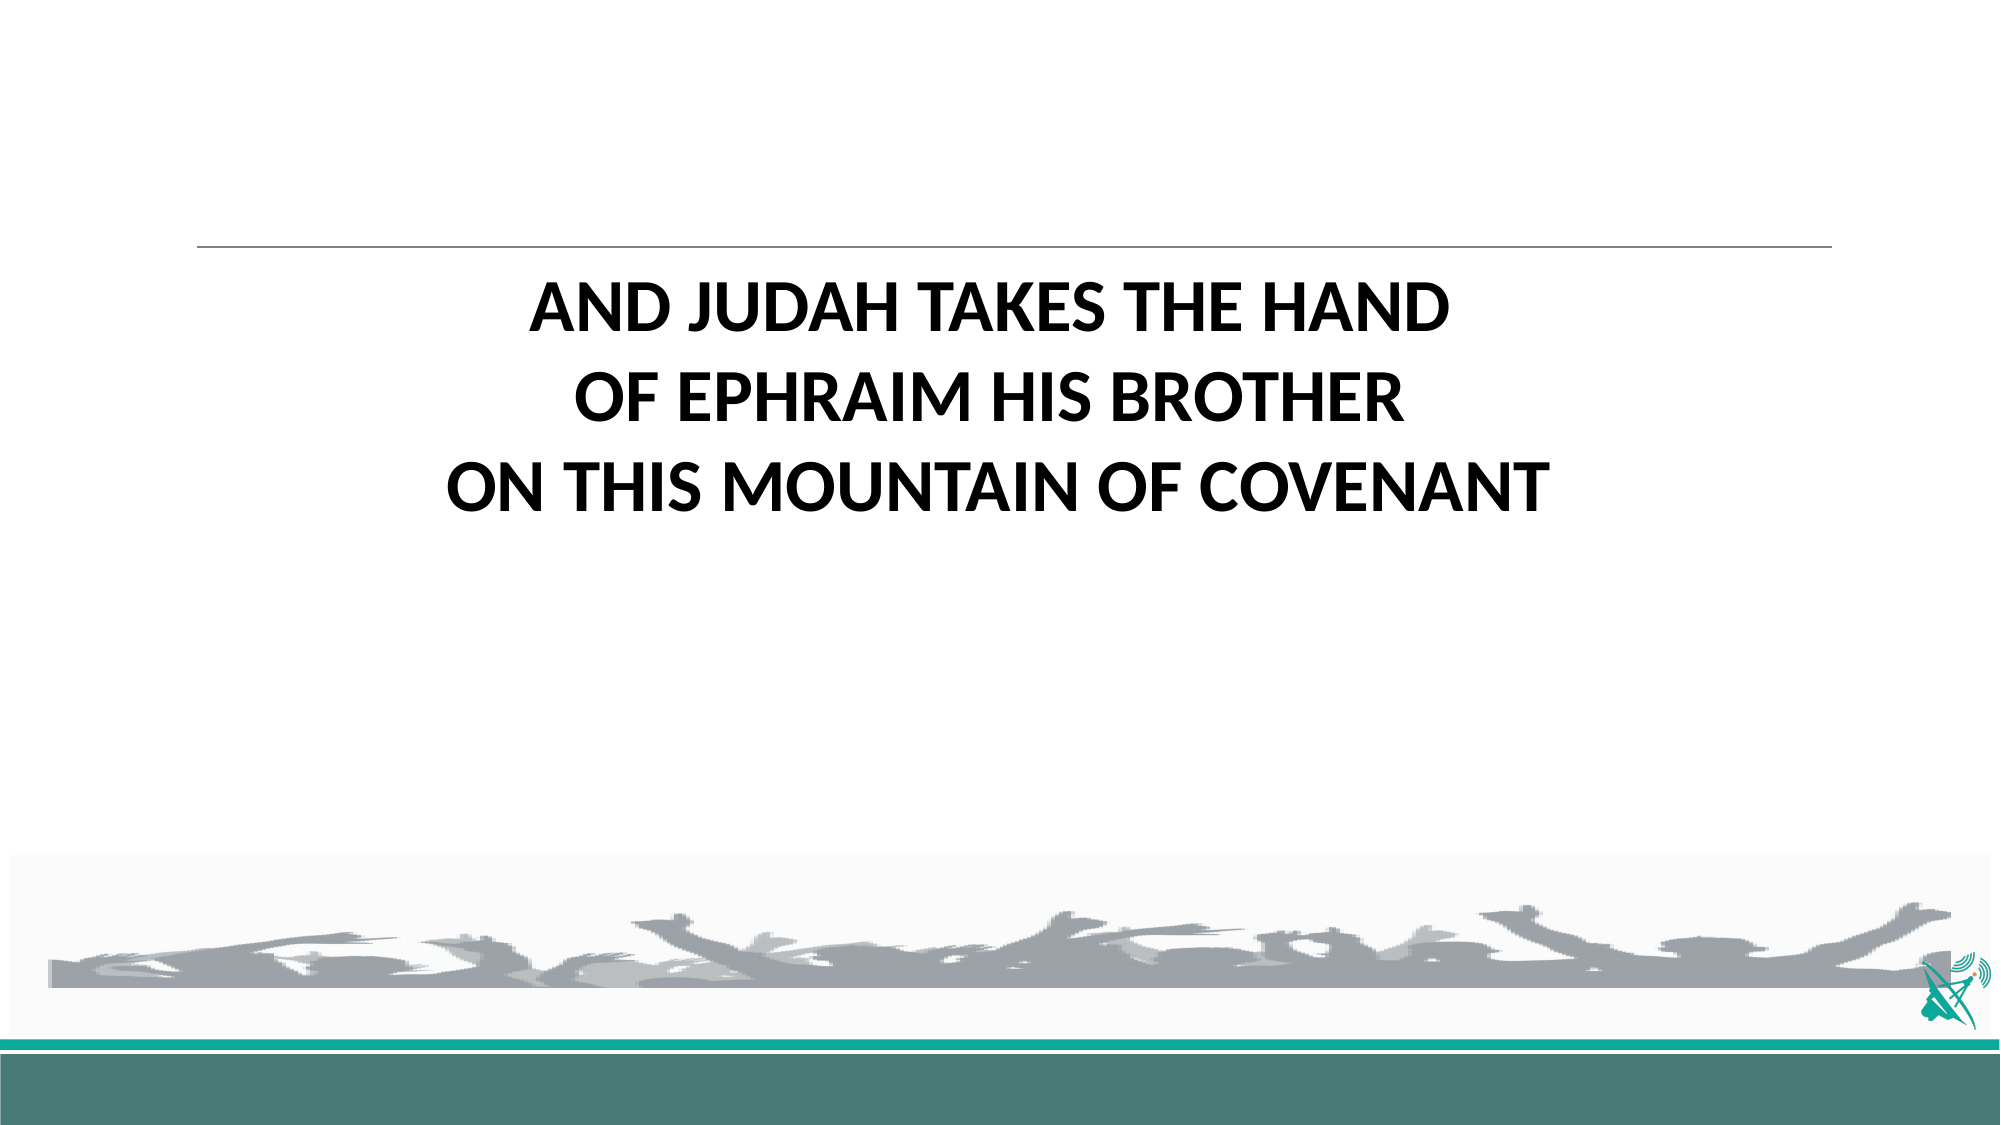

AND JUDAH TAKES THE HAND
OF EPHRAIM HIS BROTHER
ON THIS MOUNTAIN OF COVENANT